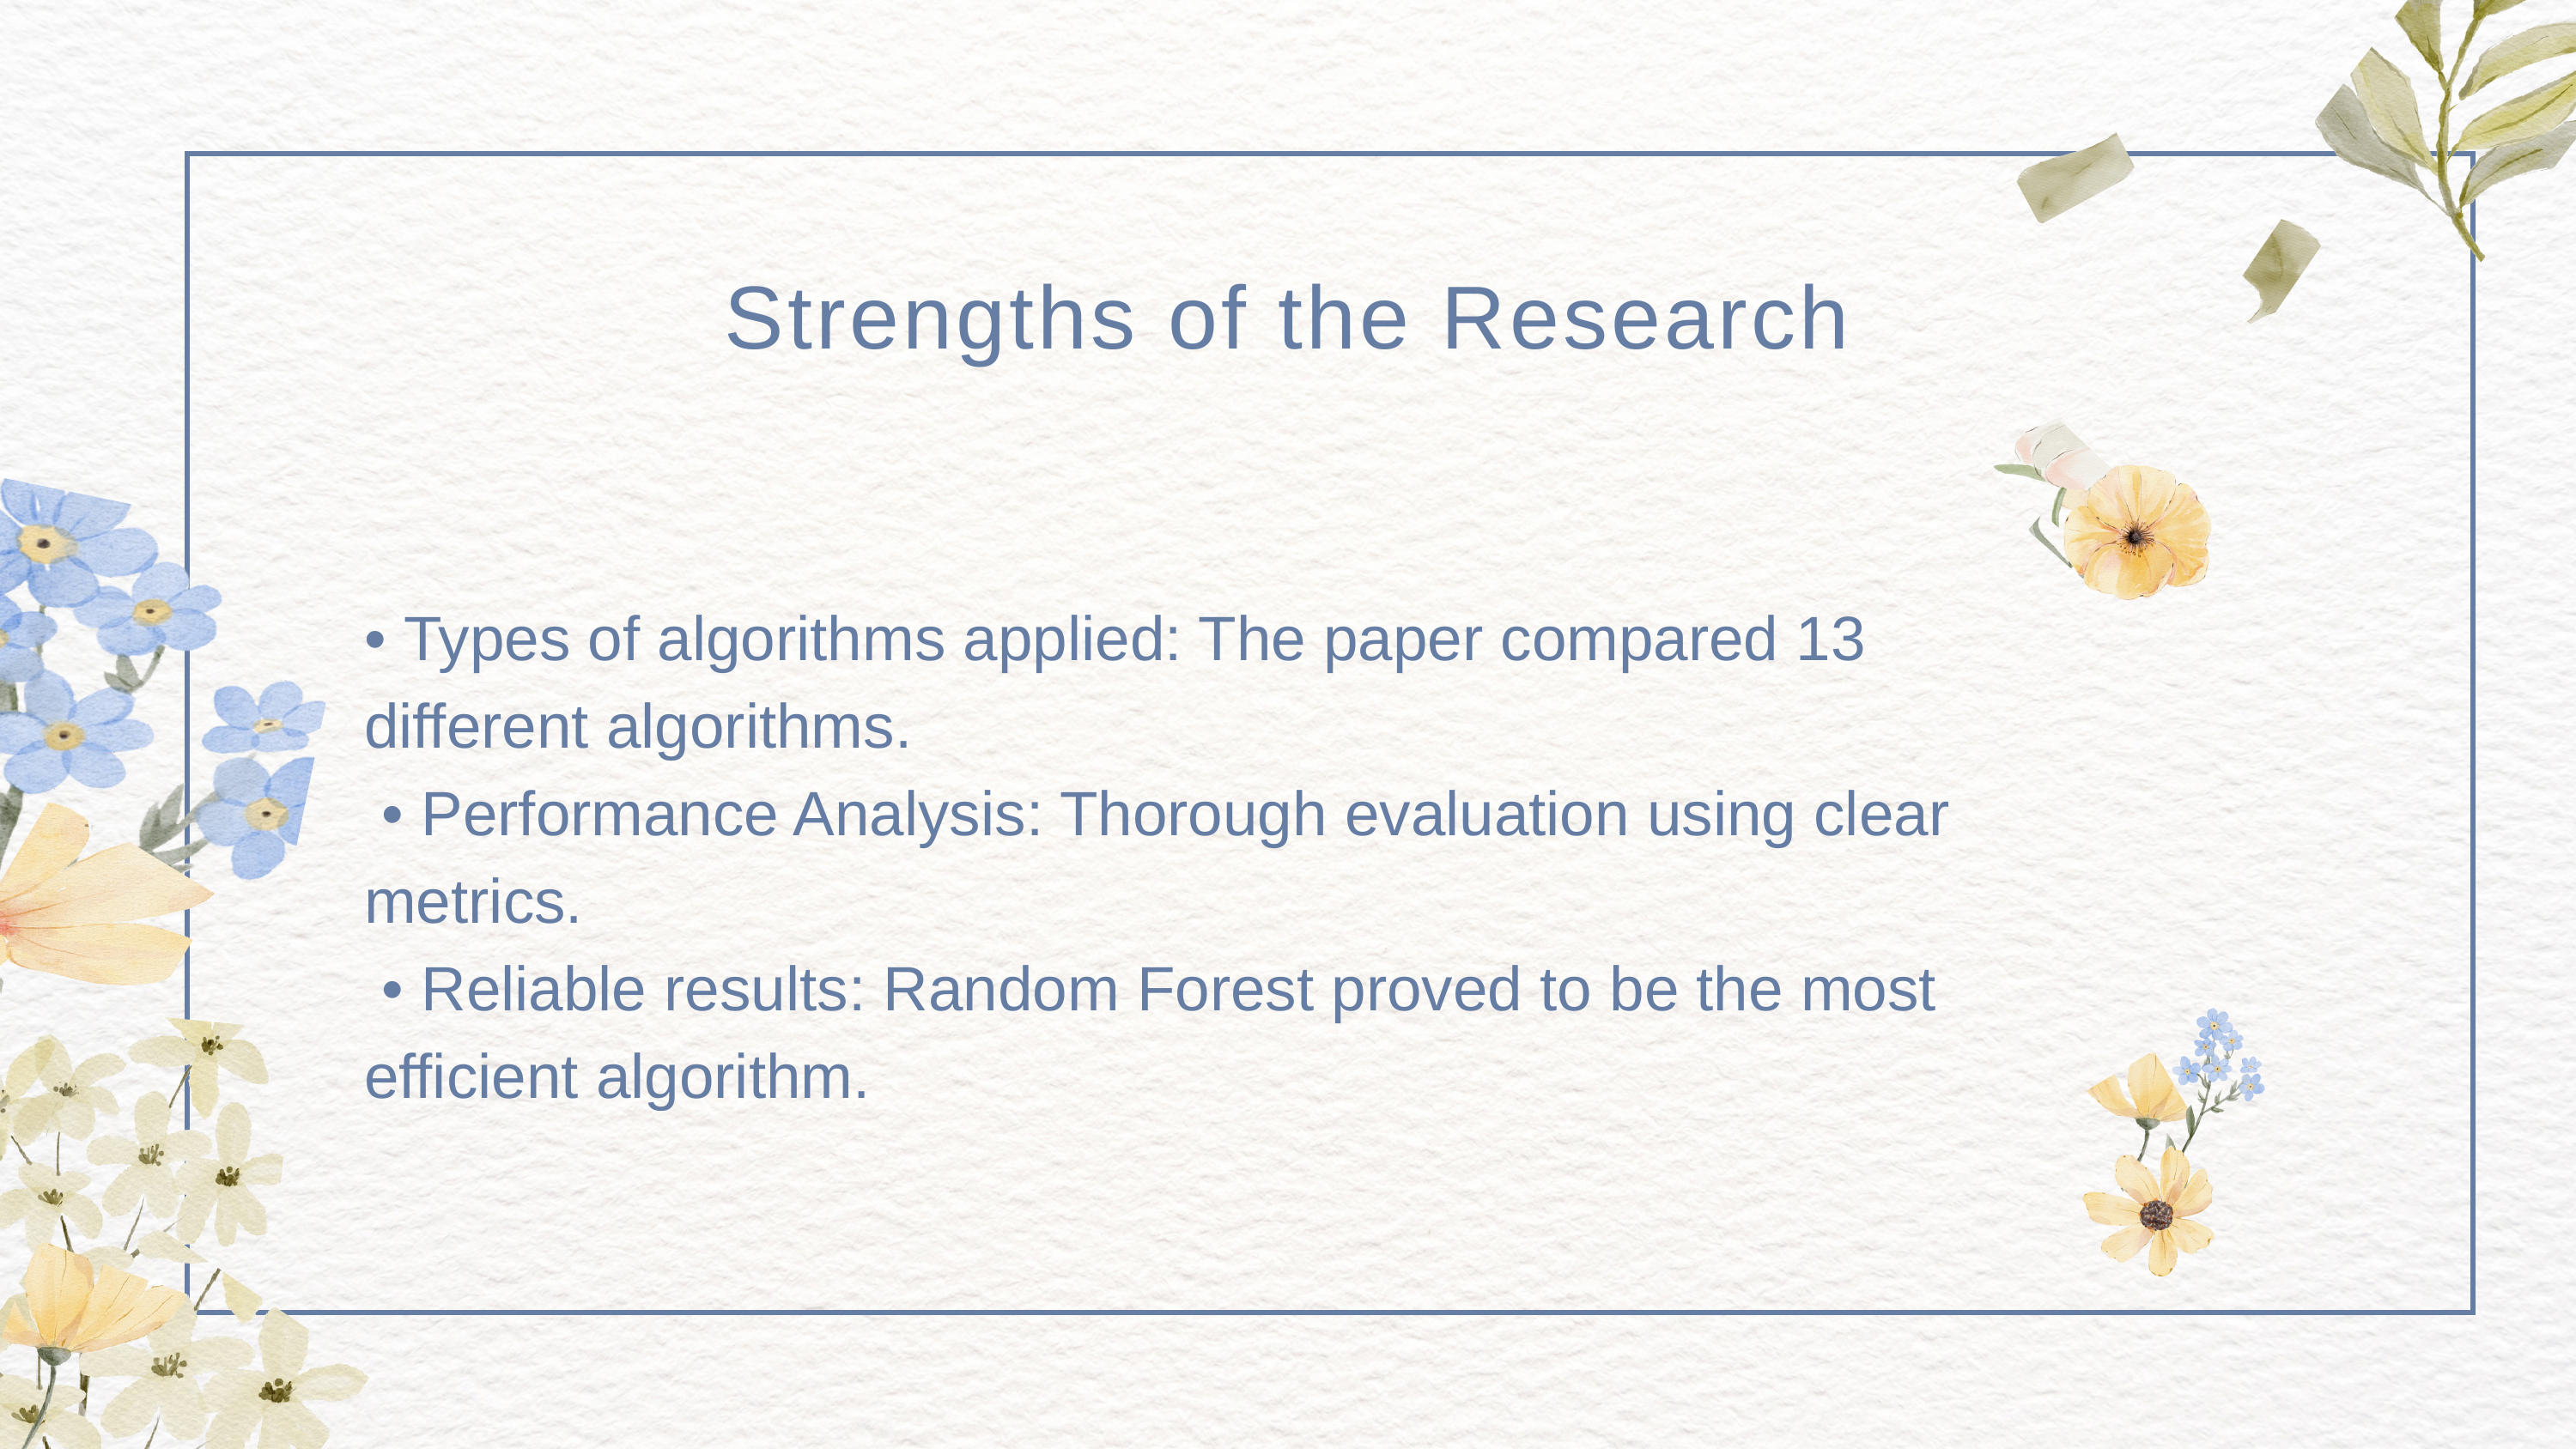

Strengths of the Research

• Types of algorithms applied: The paper compared 13 different algorithms.
 • Performance Analysis: Thorough evaluation using clear metrics.
 • Reliable results: Random Forest proved to be the most efficient algorithm.